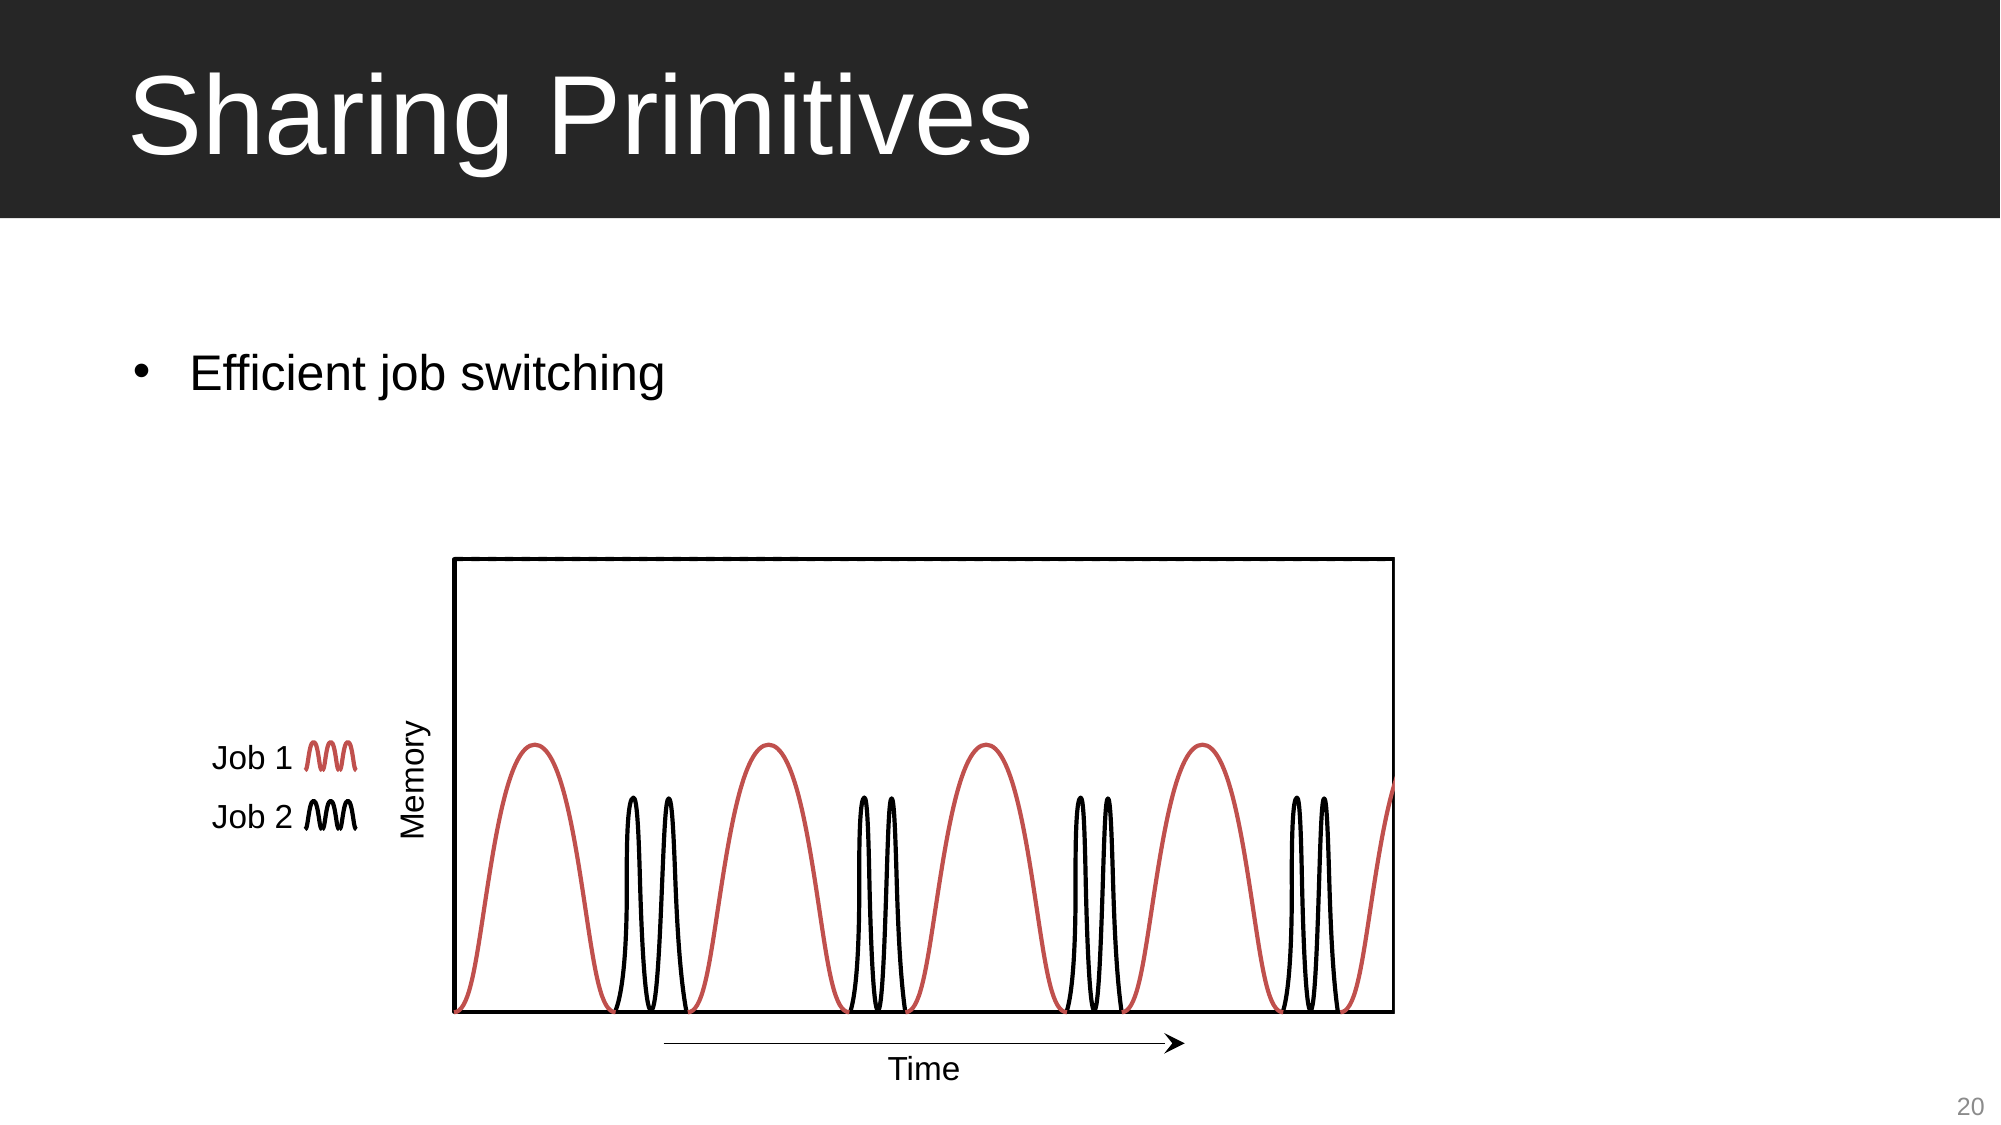

# Sharing Primitives
Efficient job switching
Deep Learning Frameworks

Job 1

Memory
Job 2

Time
20